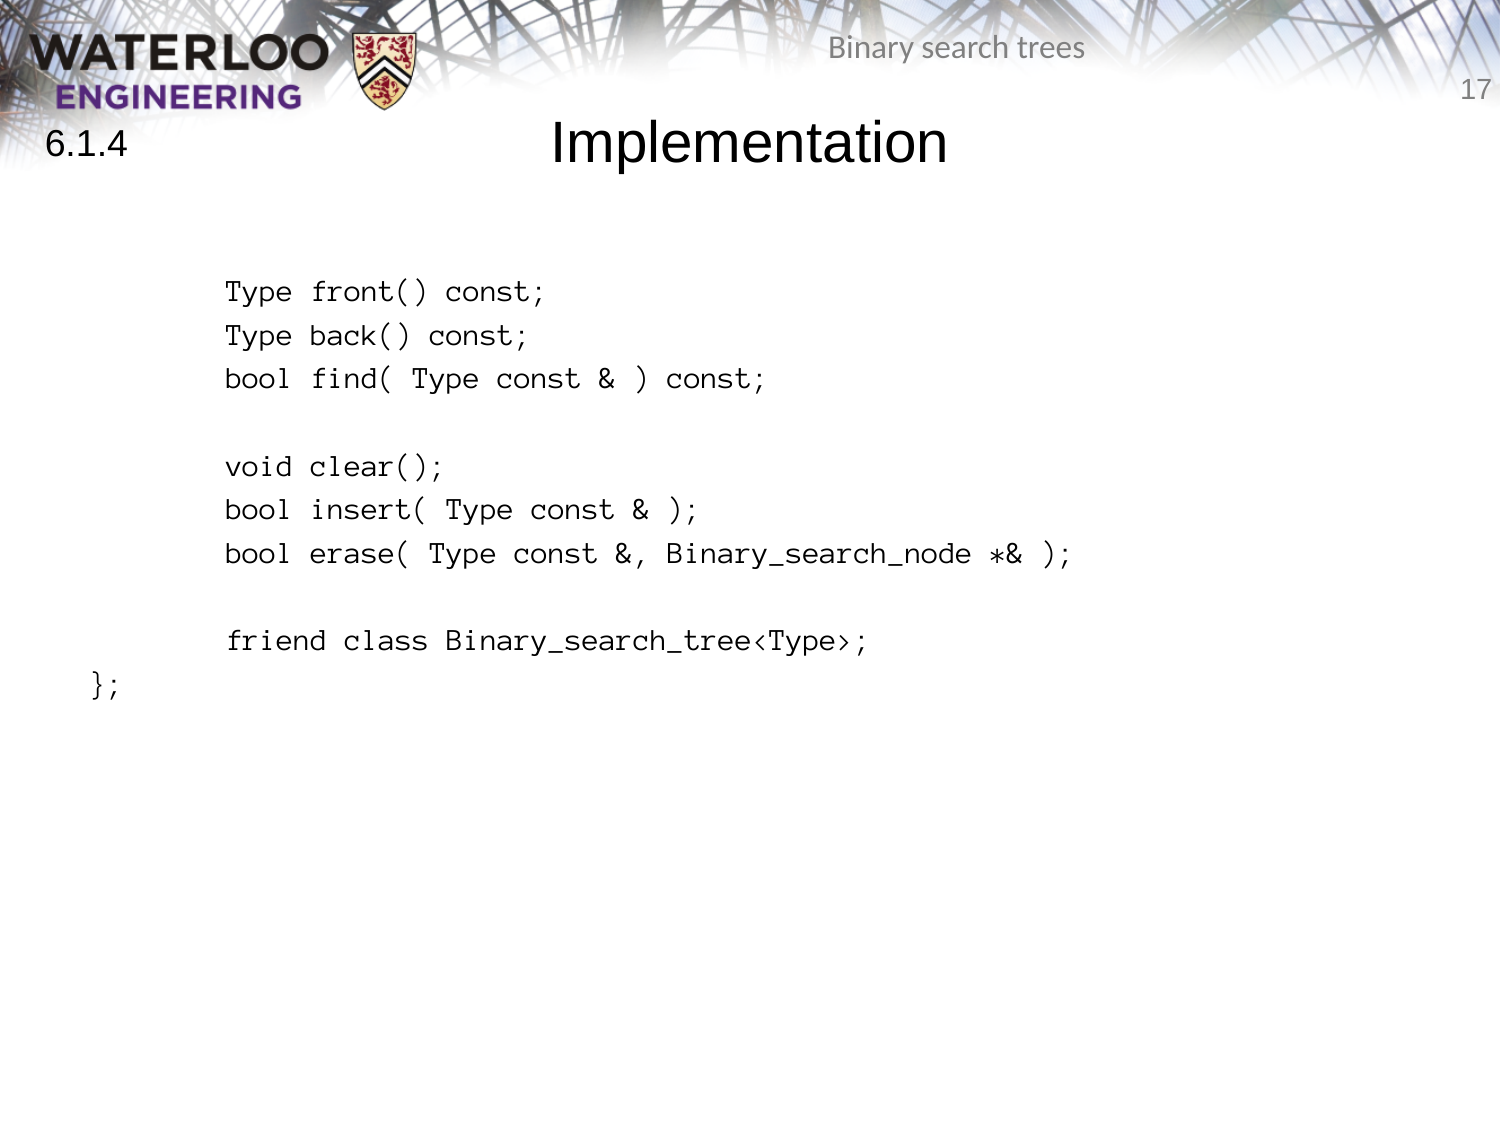

# Implementation
6.1.4
        Type front() const;
        Type back() const;
        bool find( Type const & ) const;

        void clear();
        bool insert( Type const & );
        bool erase( Type const &, Binary_search_node *& );

        friend class Binary_search_tree<Type>;
};